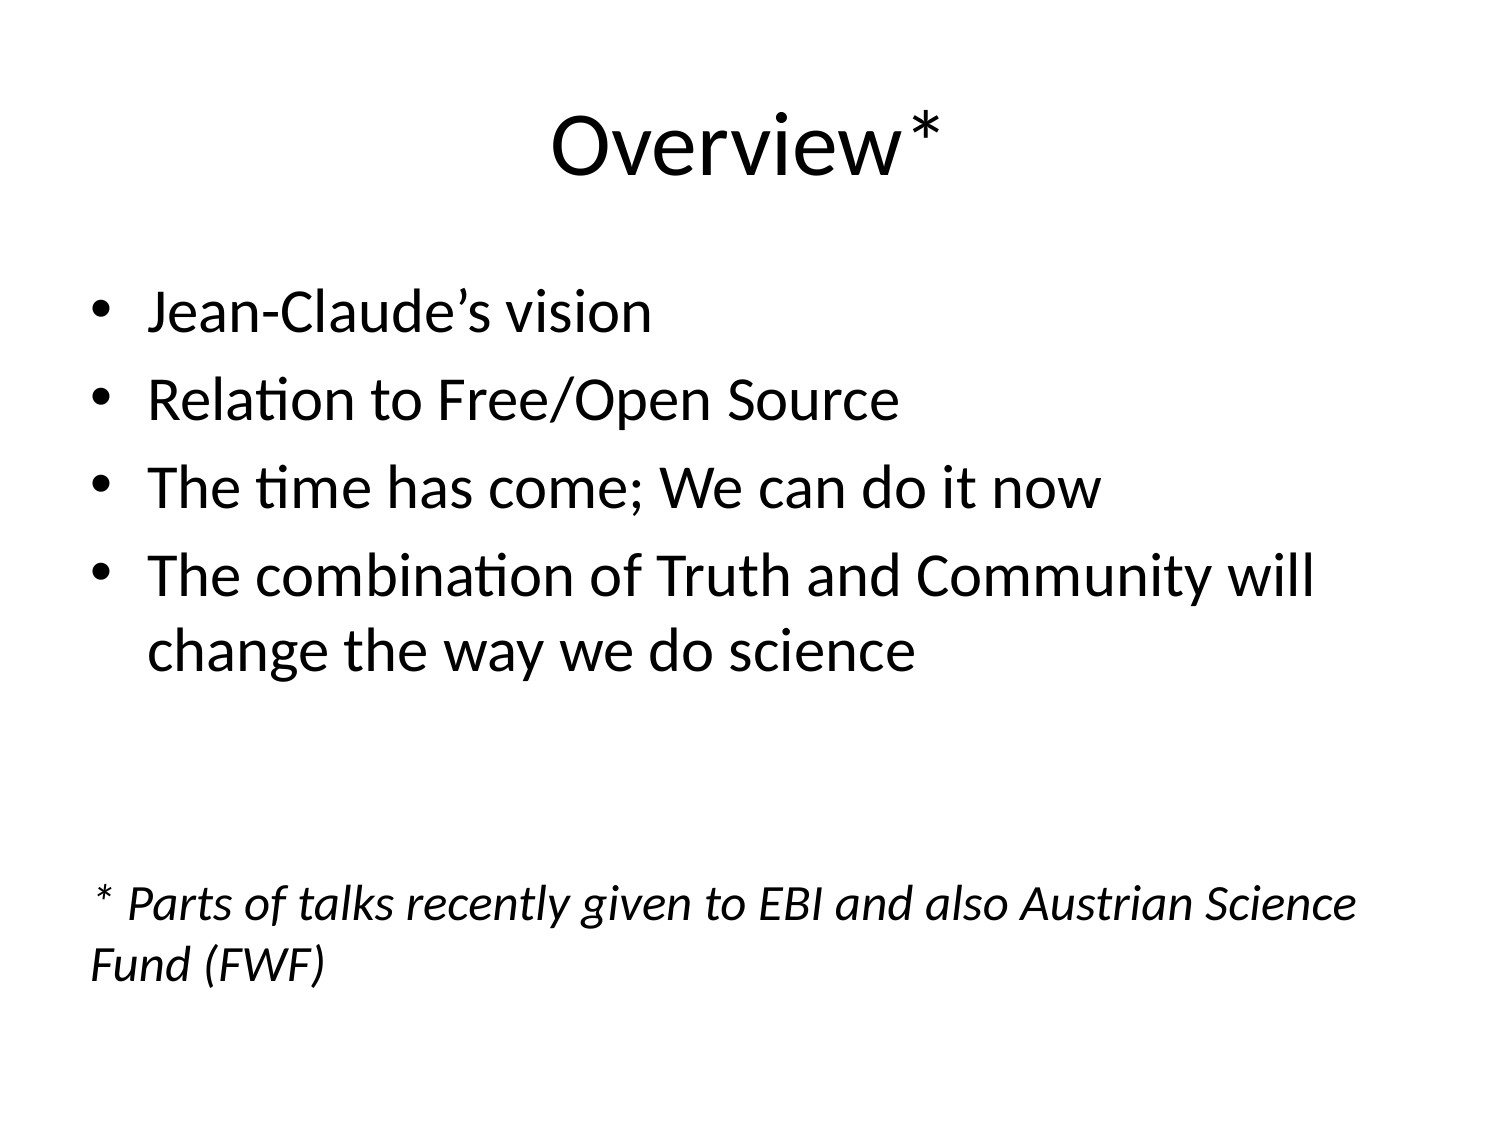

# Overview*
Jean-Claude’s vision
Relation to Free/Open Source
The time has come; We can do it now
The combination of Truth and Community will change the way we do science

* Parts of talks recently given to EBI and also Austrian Science Fund (FWF)